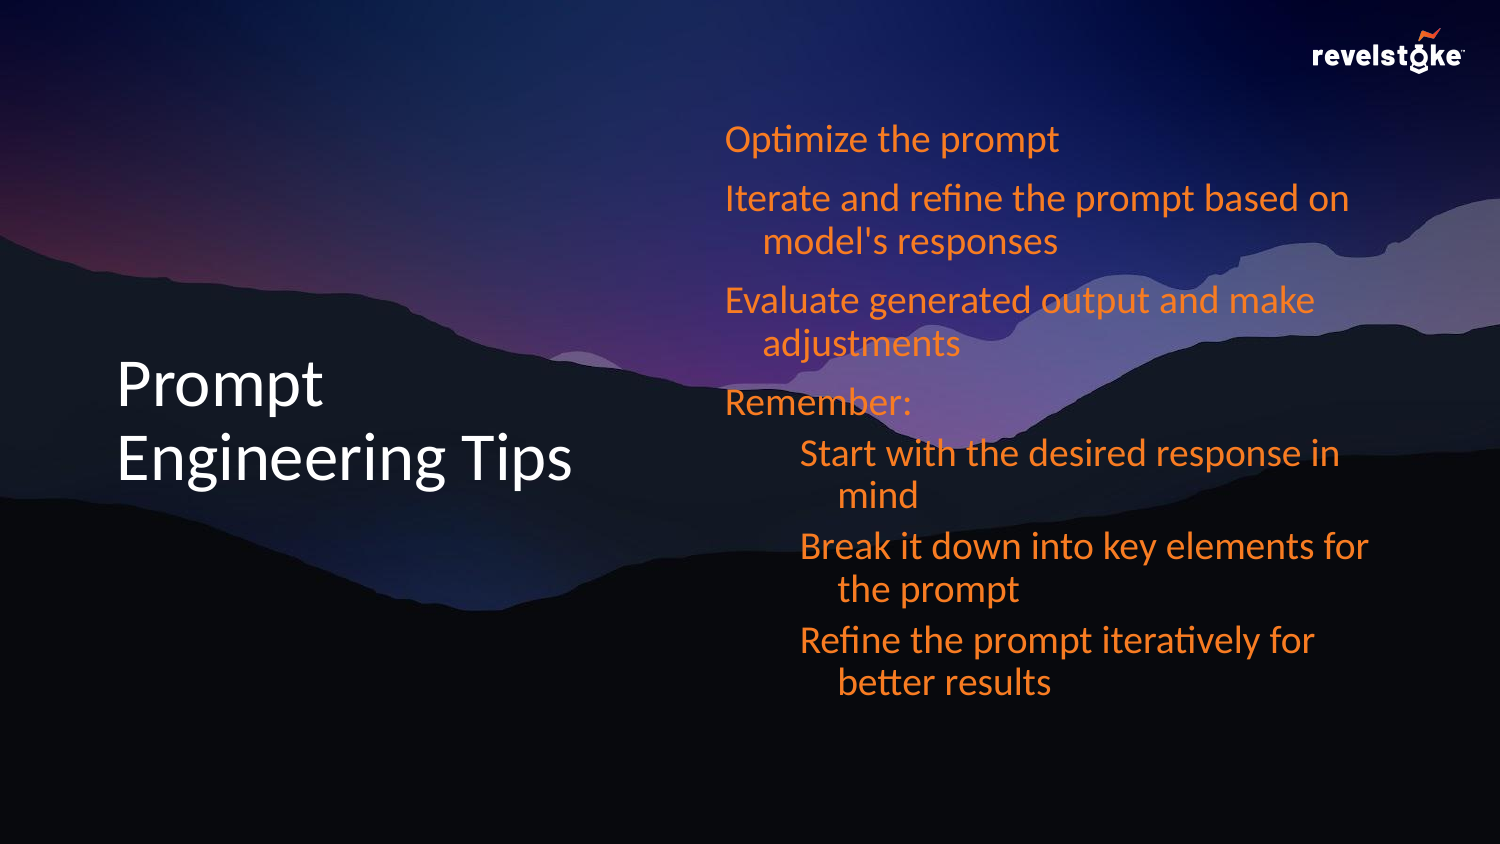

# Prompt Engineering Tips
Optimize the prompt
Iterate and refine the prompt based on model's responses
Evaluate generated output and make adjustments
Remember:
Start with the desired response in mind
Break it down into key elements for the prompt
Refine the prompt iteratively for better results